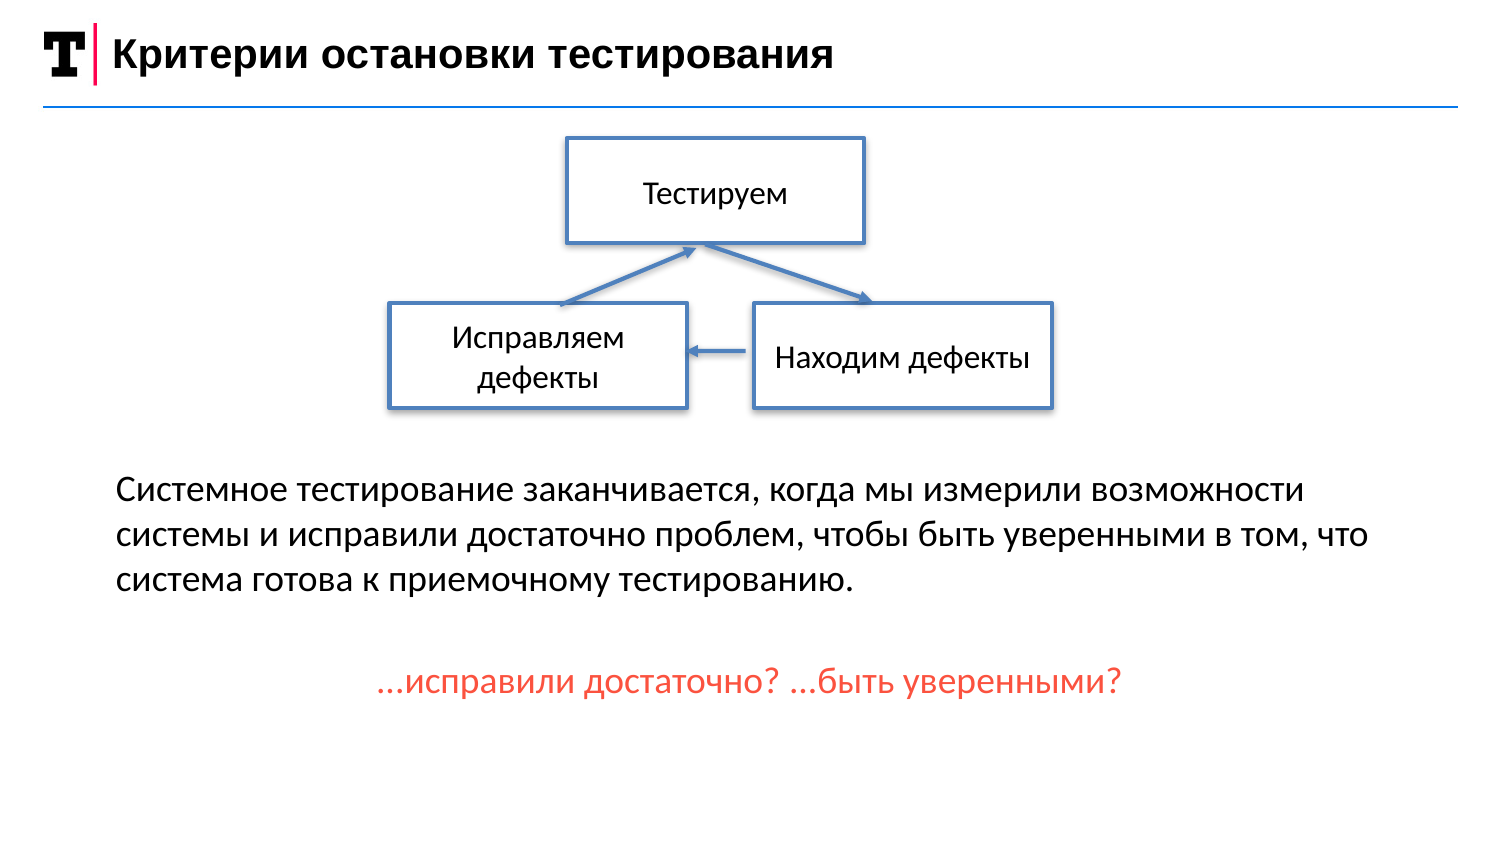

Критерии остановки тестирования
Тестируем

Исправляем дефекты
Находим дефекты

Системное тестирование заканчивается, когда мы измерили возможности системы и исправили достаточно проблем, чтобы быть уверенными в том, что система готова к приемочному тестированию.
...исправили достаточно? ...быть уверенными?
81